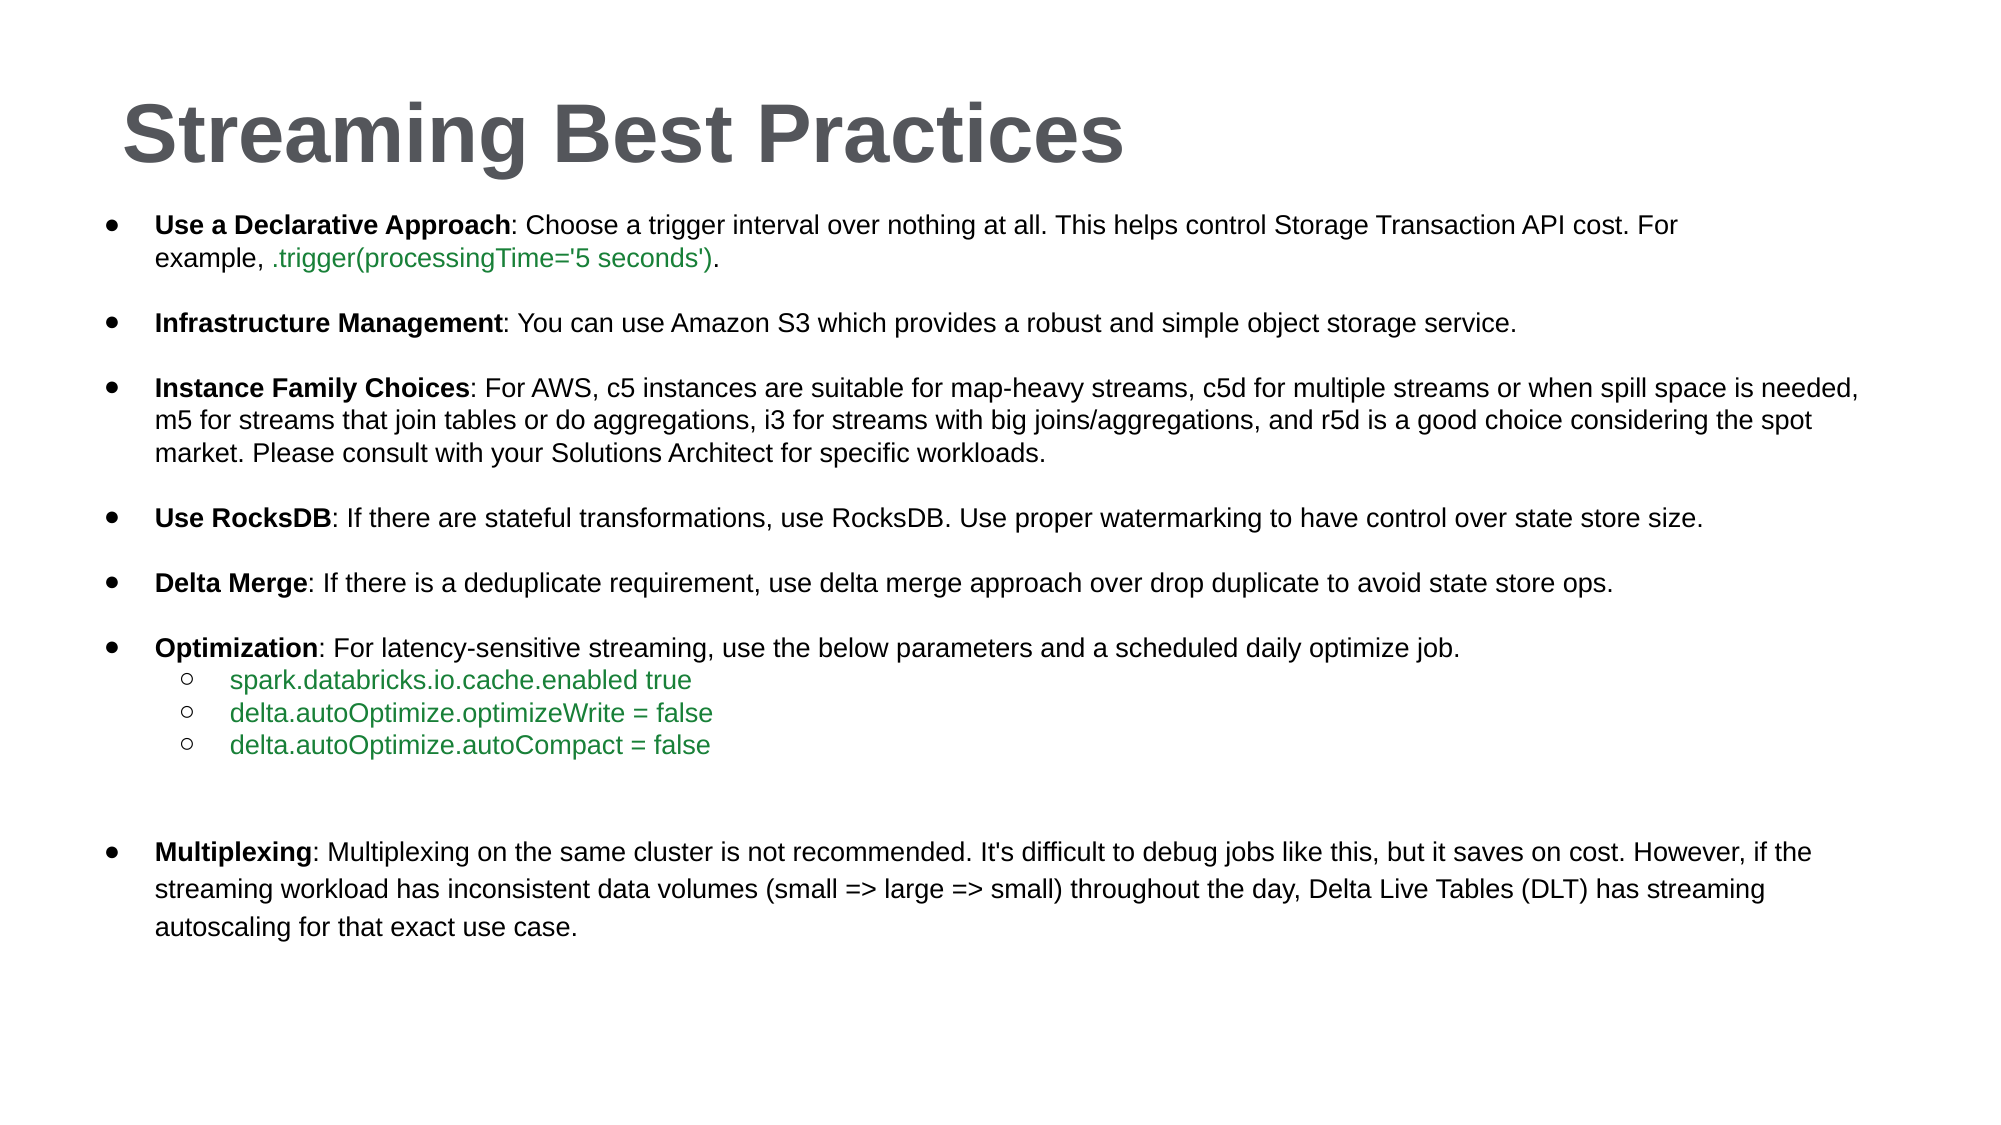

# Streaming Best Practices
Use a Declarative Approach: Choose a trigger interval over nothing at all. This helps control Storage Transaction API cost. For example, .trigger(processingTime='5 seconds').
Infrastructure Management: You can use Amazon S3 which provides a robust and simple object storage service.

Instance Family Choices: For AWS, c5 instances are suitable for map-heavy streams, c5d for multiple streams or when spill space is needed, m5 for streams that join tables or do aggregations, i3 for streams with big joins/aggregations, and r5d is a good choice considering the spot market. Please consult with your Solutions Architect for specific workloads.
Use RocksDB: If there are stateful transformations, use RocksDB. Use proper watermarking to have control over state store size.
Delta Merge: If there is a deduplicate requirement, use delta merge approach over drop duplicate to avoid state store ops.
Optimization: For latency-sensitive streaming, use the below parameters and a scheduled daily optimize job.
spark.databricks.io.cache.enabled true
delta.autoOptimize.optimizeWrite = false
delta.autoOptimize.autoCompact = false

Multiplexing: Multiplexing on the same cluster is not recommended. It's difficult to debug jobs like this, but it saves on cost. However, if the streaming workload has inconsistent data volumes (small => large => small) throughout the day, Delta Live Tables (DLT) has streaming autoscaling for that exact use case.